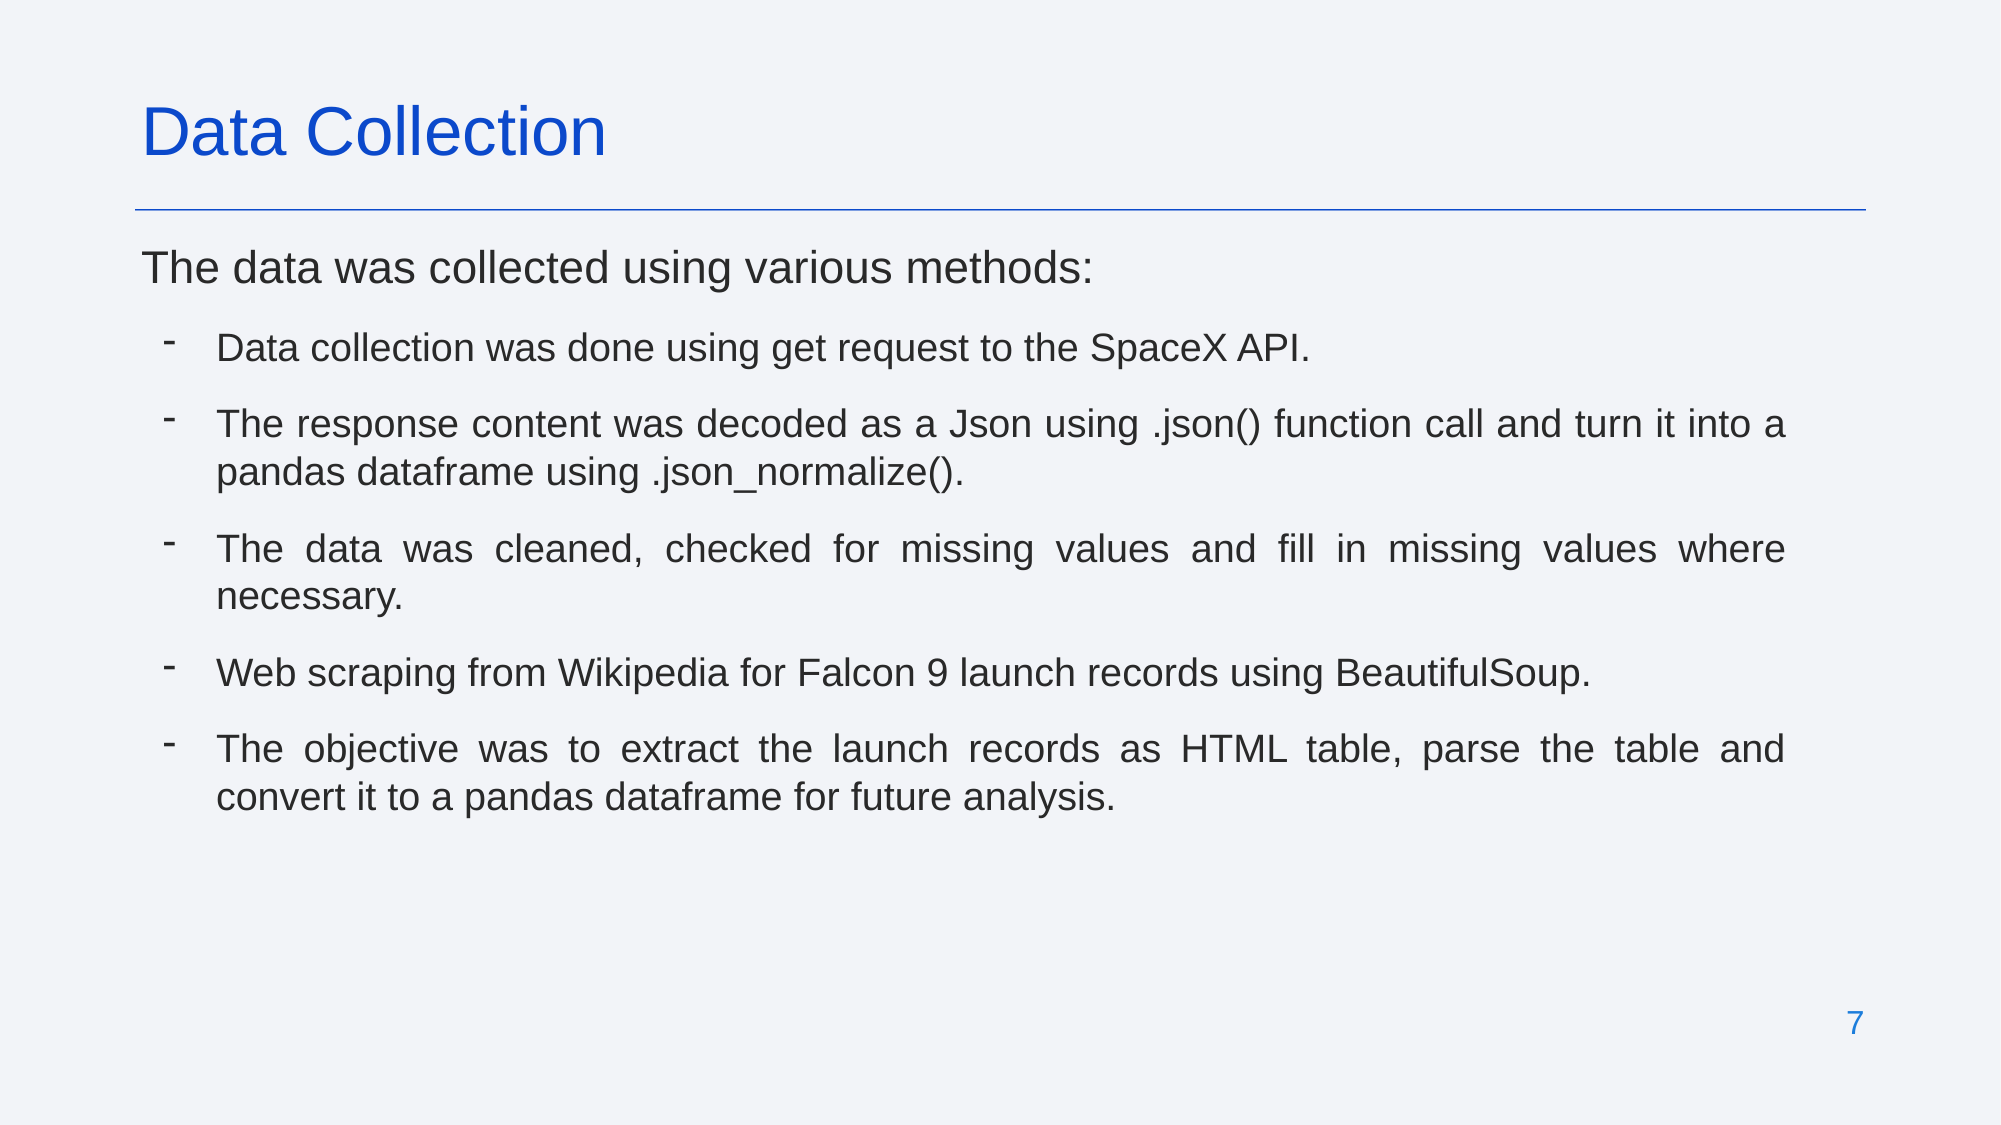

Data Collection
The data was collected using various methods:
Data collection was done using get request to the SpaceX API.
The response content was decoded as a Json using .json() function call and turn it into a pandas dataframe using .json_normalize().
The data was cleaned, checked for missing values and fill in missing values where necessary.
Web scraping from Wikipedia for Falcon 9 launch records using BeautifulSoup.
The objective was to extract the launch records as HTML table, parse the table and convert it to a pandas dataframe for future analysis.

7